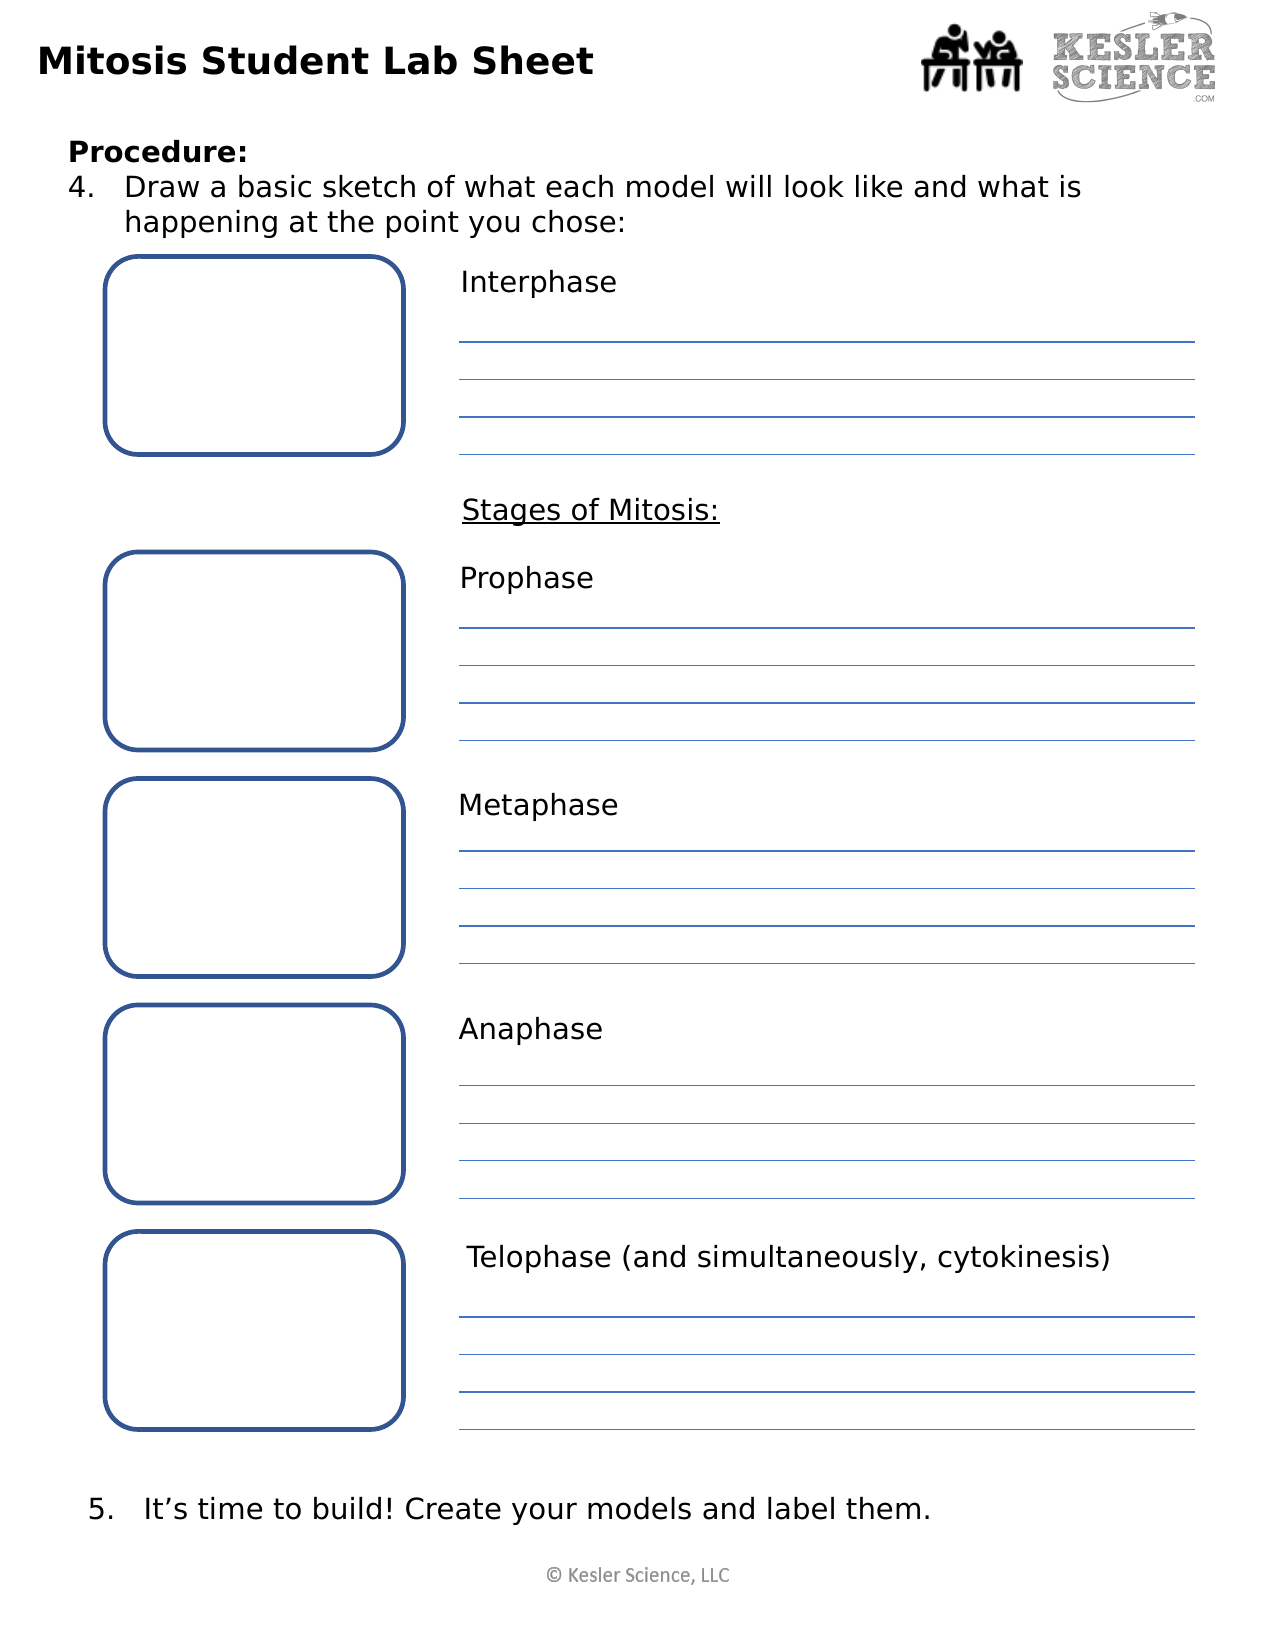

Mitosis Student Lab Sheet
Procedure:
Draw a basic sketch of what each model will look like and what is happening at the point you chose:

Interphase
Stages of Mitosis:

Prophase

Metaphase
Anaphase

Telophase (and simultaneously, cytokinesis)
It’s time to build! Create your models and label them.